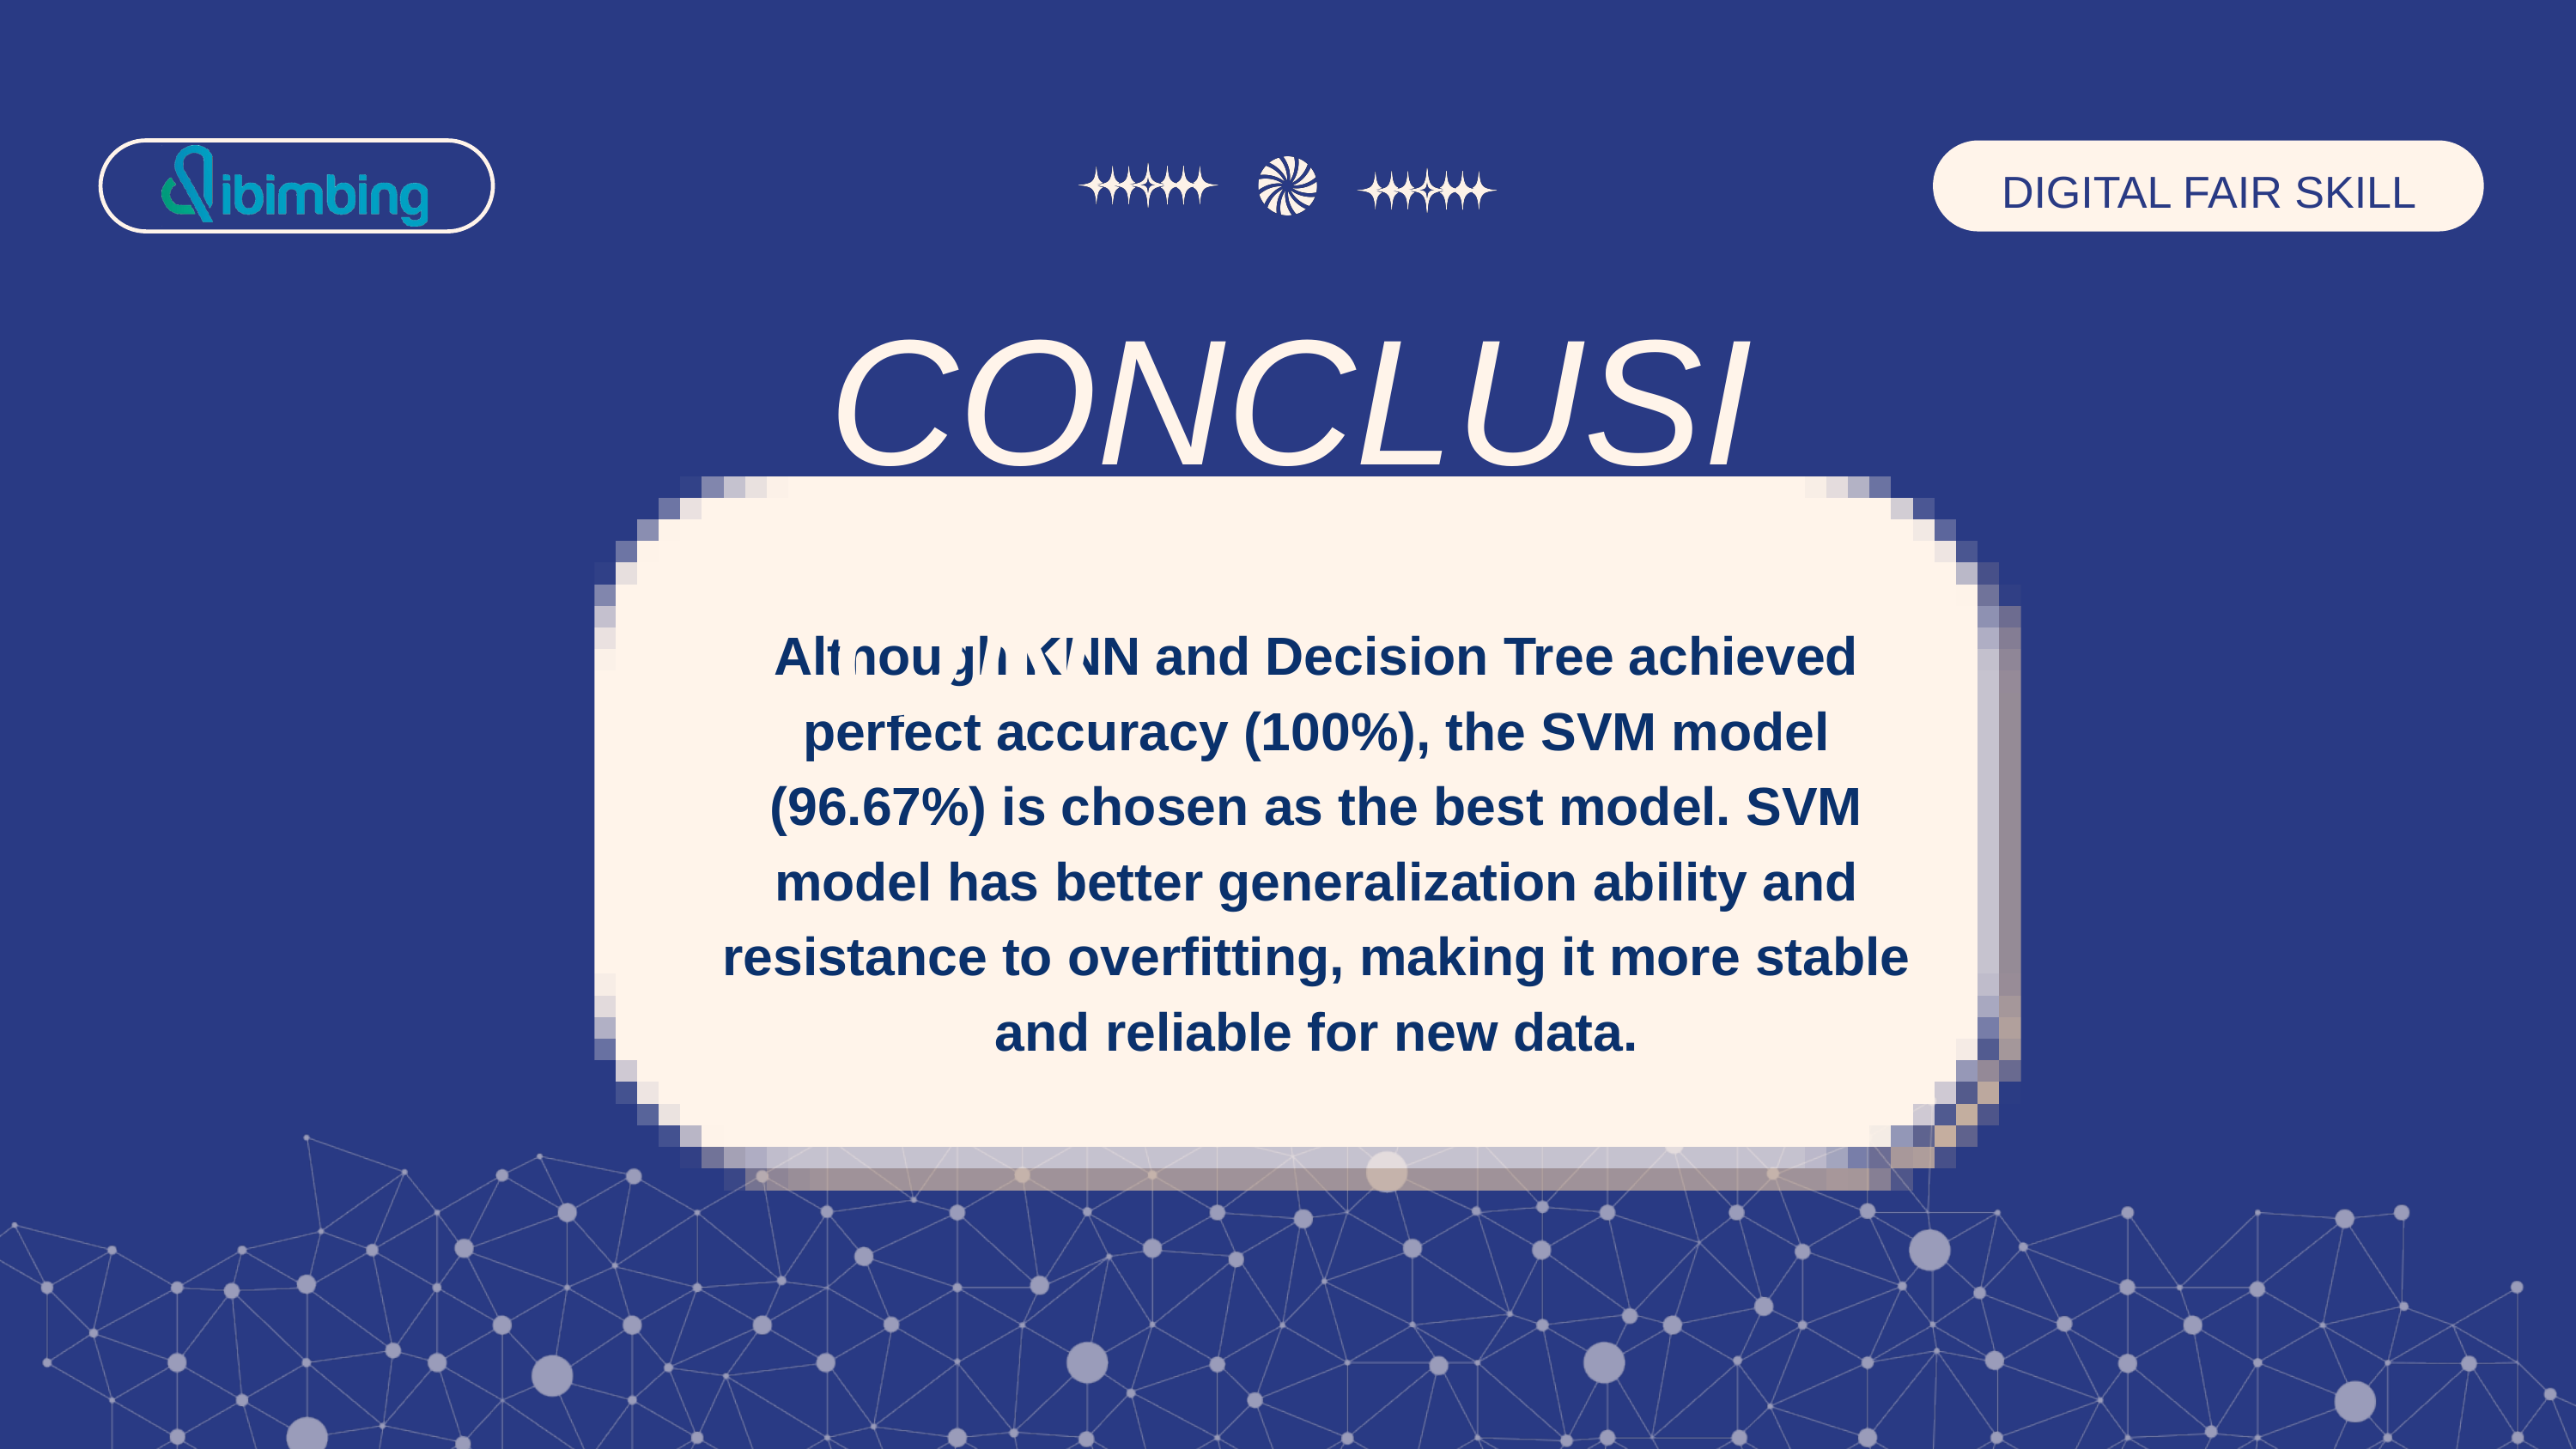

DIGITAL FAIR SKILL 35.0

CONCLUSION

Although KNN and Decision Tree achieved perfect accuracy (100%), the SVM model (96.67%) is chosen as the best model. SVM model has better generalization ability and resistance to overfitting, making it more stable and reliable for new data.